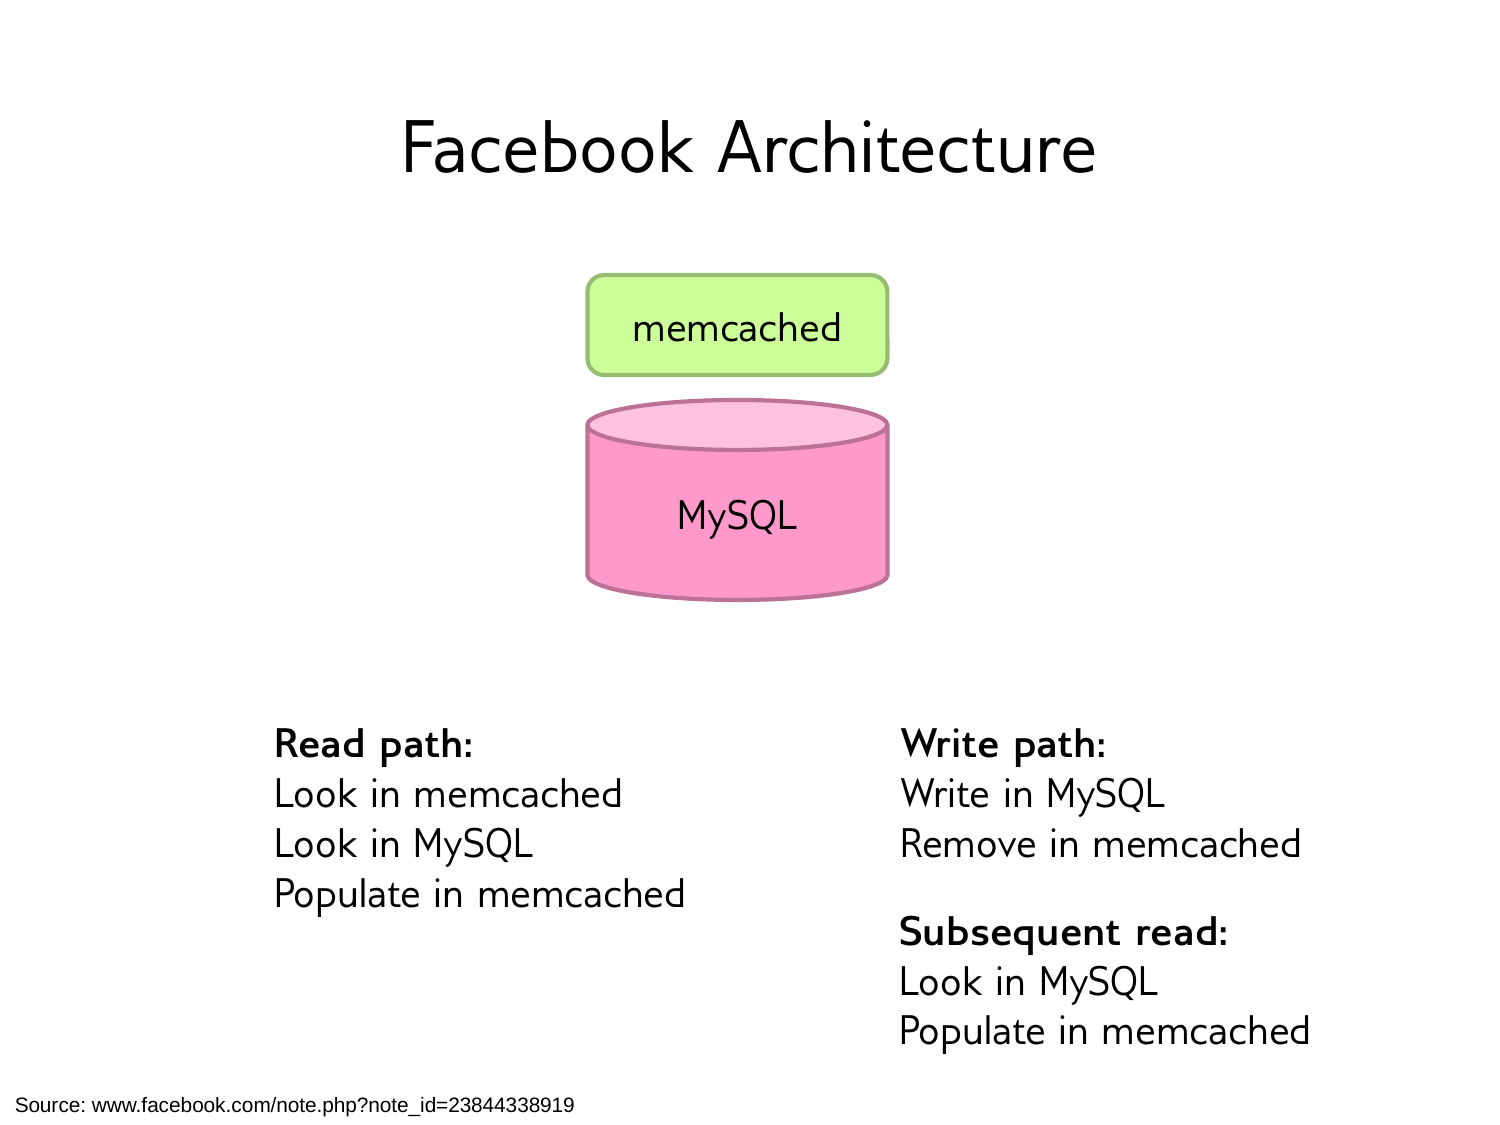

Facebook Architecture
memcached
MySQL
Read path:
Look in memcached
Look in MySQL
Populate in memcached
Write path:
Write in MySQL
Remove in memcached
Subsequent read:
Look in MySQL
Populate in memcached
Source: www.facebook.com/note.php?note_id=23844338919